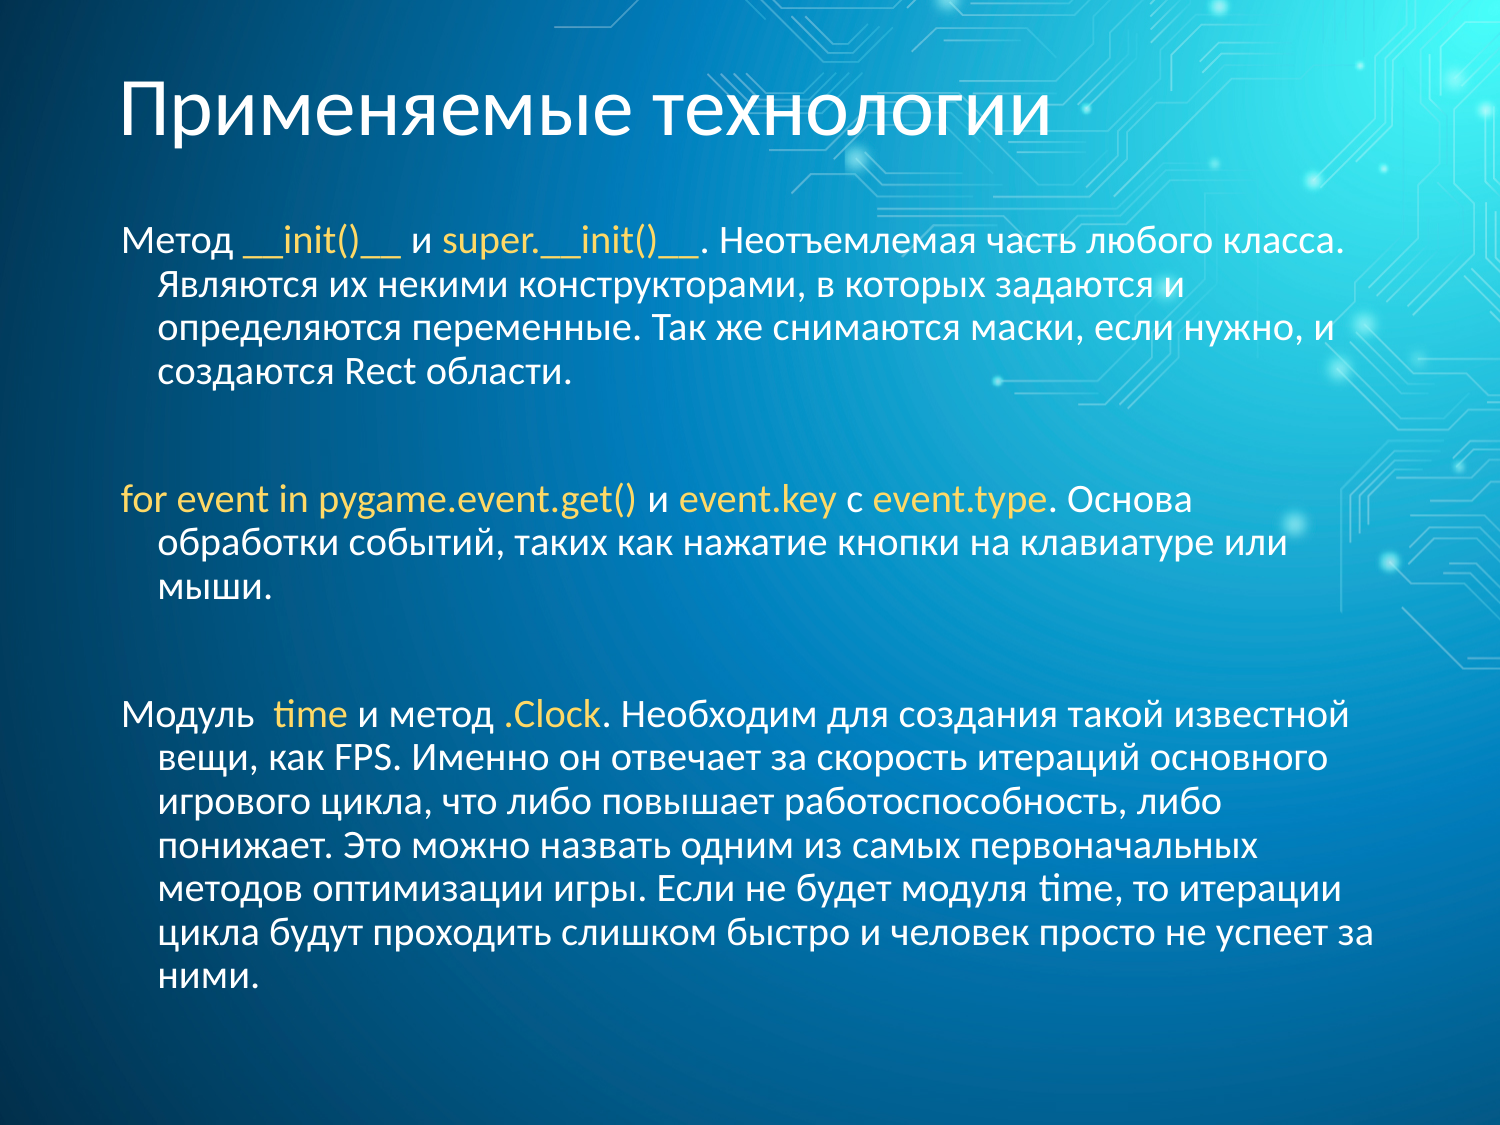

# Применяемые технологии
Метод __init()__ и super.__init()__. Неотъемлемая часть любого класса. Являются их некими конструкторами, в которых задаются и определяются переменные. Так же снимаются маски, если нужно, и создаются Rect области.

for event in pygame.event.get() и event.key c event.type. Основа обработки событий, таких как нажатие кнопки на клавиатуре или мыши.

Модуль  time и метод .Clock. Необходим для создания такой известной вещи, как FPS. Именно он отвечает за скорость итераций основного игрового цикла, что либо повышает работоспособность, либо понижает. Это можно назвать одним из самых первоначальных методов оптимизации игры. Если не будет модуля time, то итерации цикла будут проходить слишком быстро и человек просто не успеет за ними.